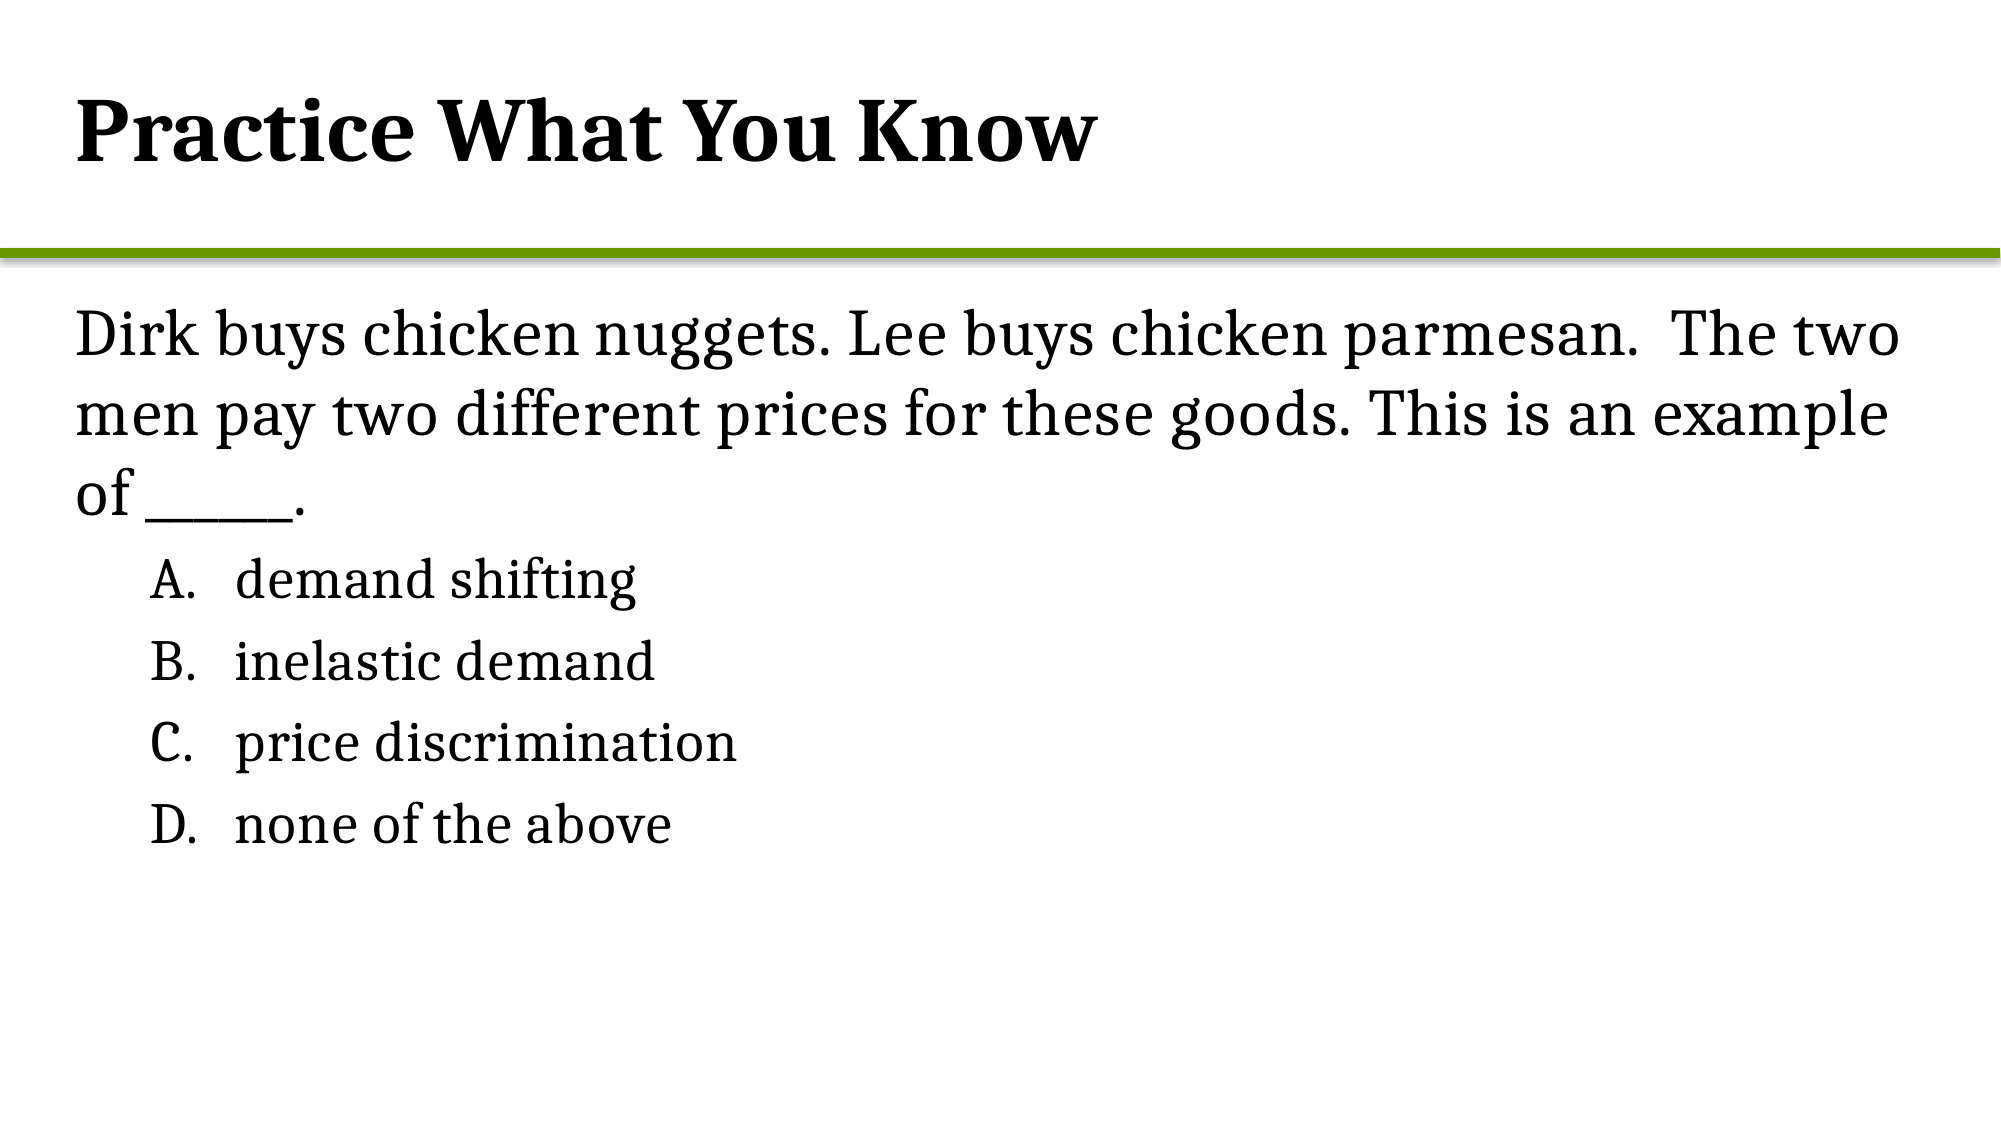

Practice What You Know
Dirk buys chicken nuggets. Lee buys chicken parmesan.  The two men pay two different prices for these goods. This is an example of ______.
demand shifting
inelastic demand
price discrimination
none of the above